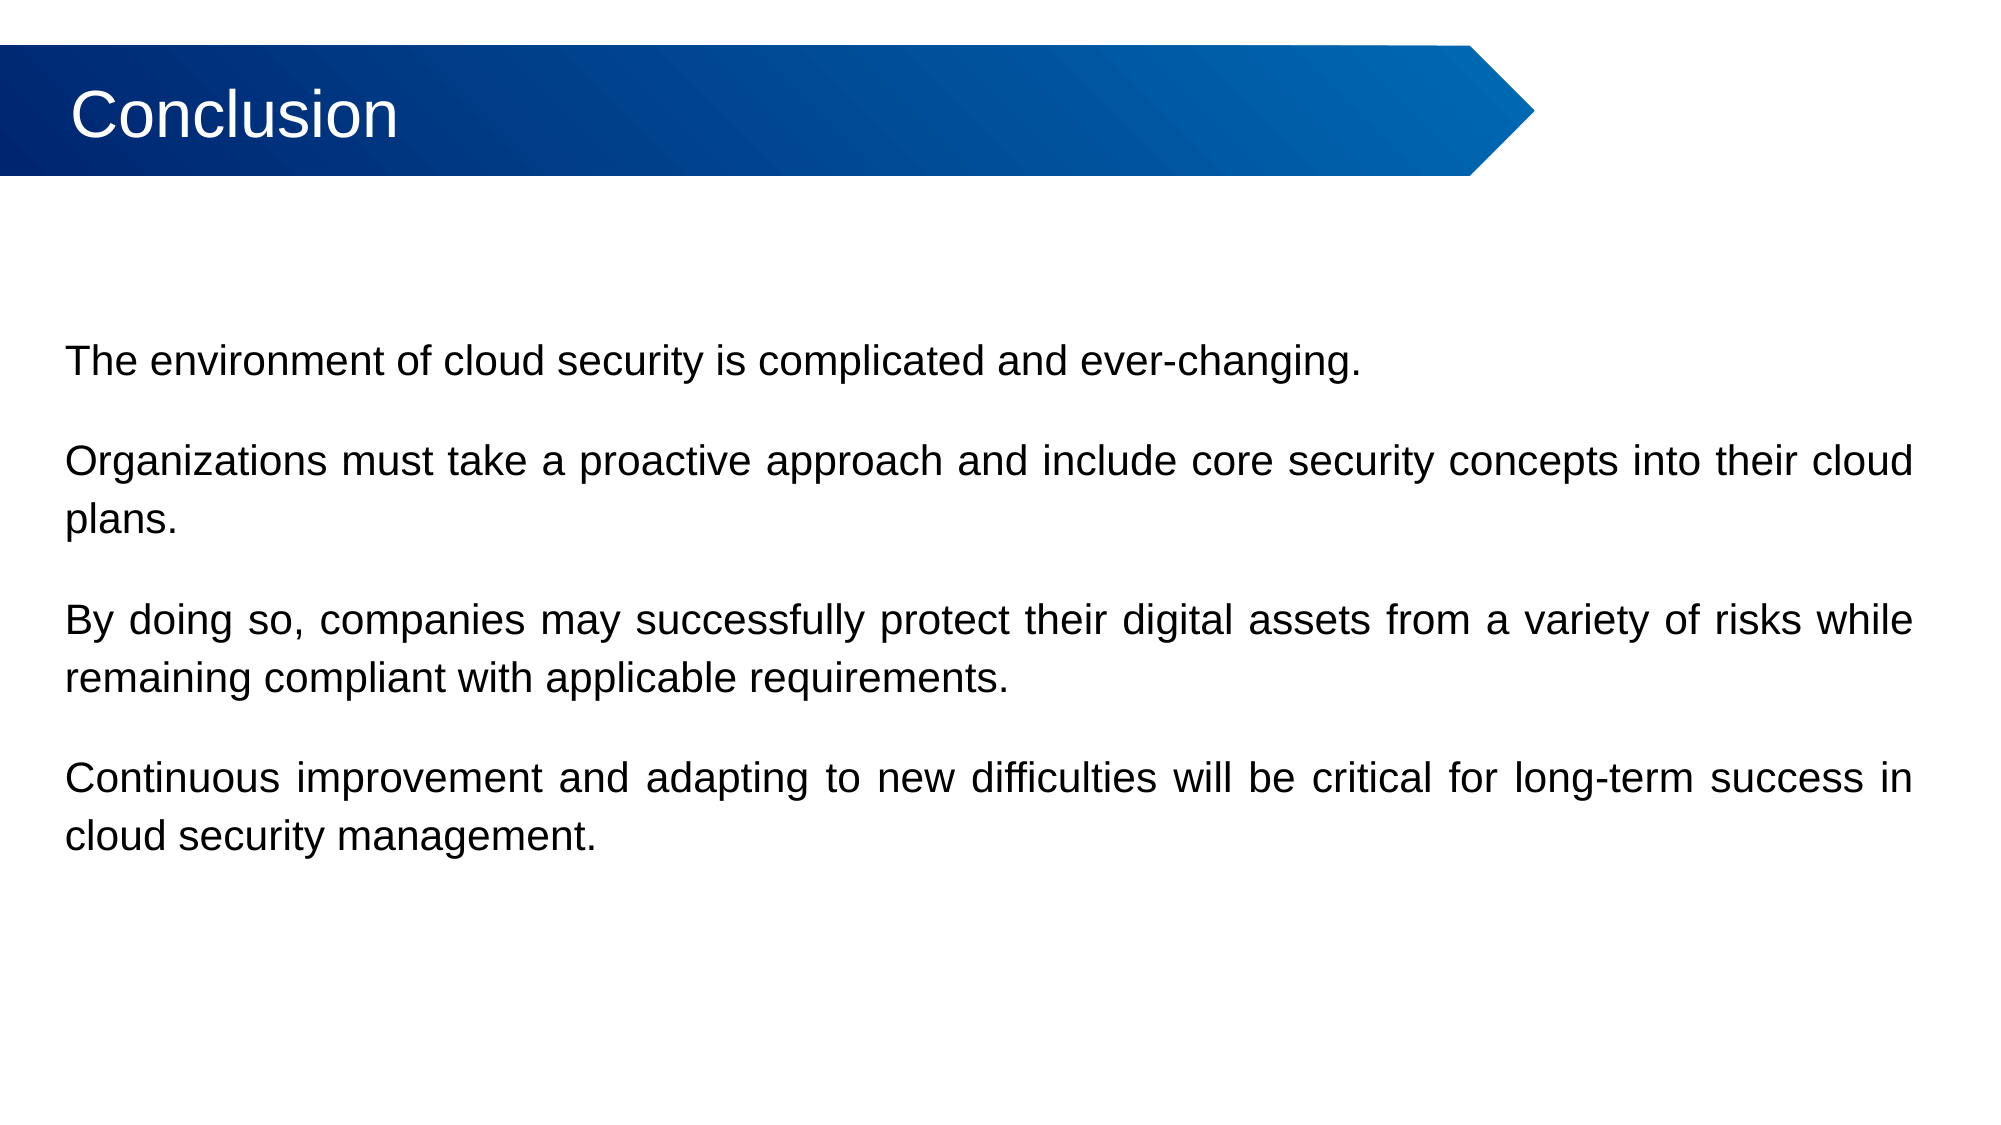

Conclusion
# The environment of cloud security is complicated and ever-changing.
Organizations must take a proactive approach and include core security concepts into their cloud plans.
By doing so, companies may successfully protect their digital assets from a variety of risks while remaining compliant with applicable requirements.
Continuous improvement and adapting to new difficulties will be critical for long-term success in cloud security management.